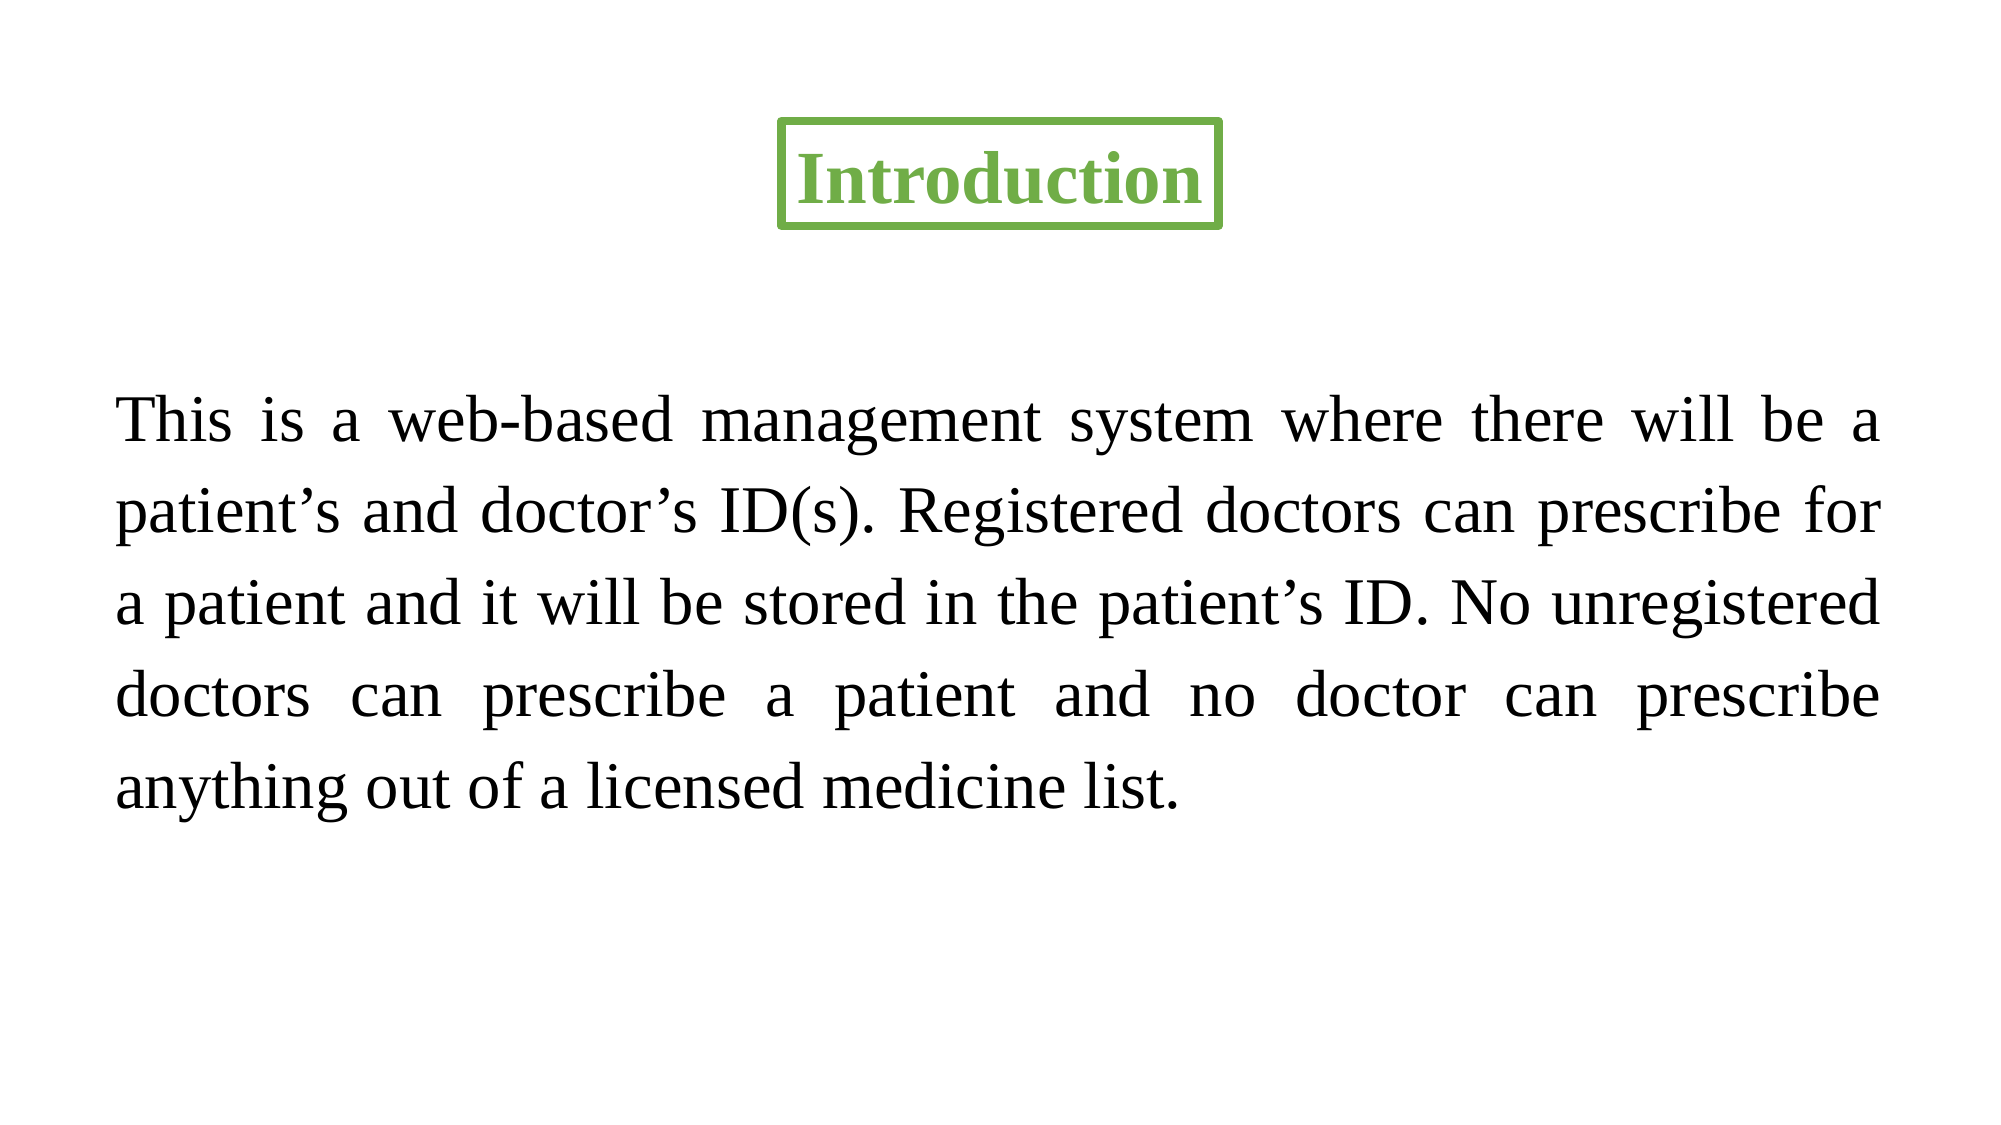

Introduction
This is a web-based management system where there will be a patient’s and doctor’s ID(s). Registered doctors can prescribe for a patient and it will be stored in the patient’s ID. No unregistered doctors can prescribe a patient and no doctor can prescribe anything out of a licensed medicine list.